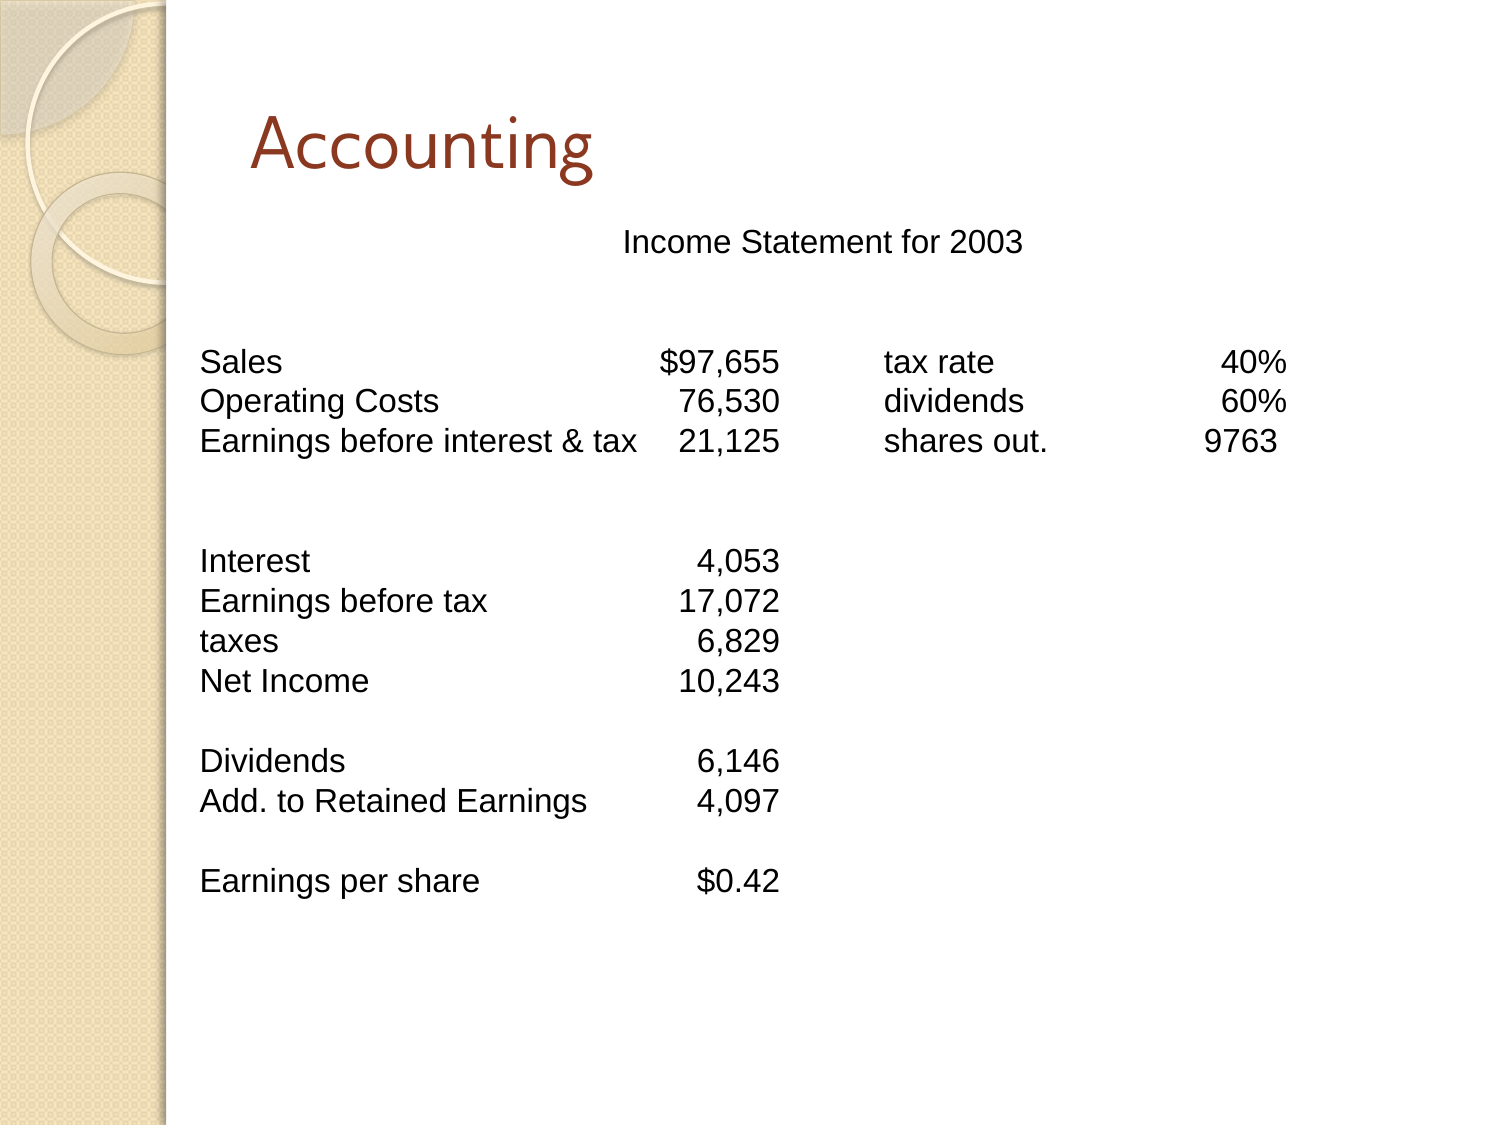

# Accounting
Income Statement for 2003

Sales	$97,655 	tax rate 	40%
Operating Costs	76,530 	dividends 	60%
Earnings before interest & tax	21,125 	shares out. 	9763

Interest	4,053
Earnings before tax	17,072
taxes	6,829
Net Income	10,243

Dividends	6,146
Add. to Retained Earnings	4,097

Earnings per share	$0.42